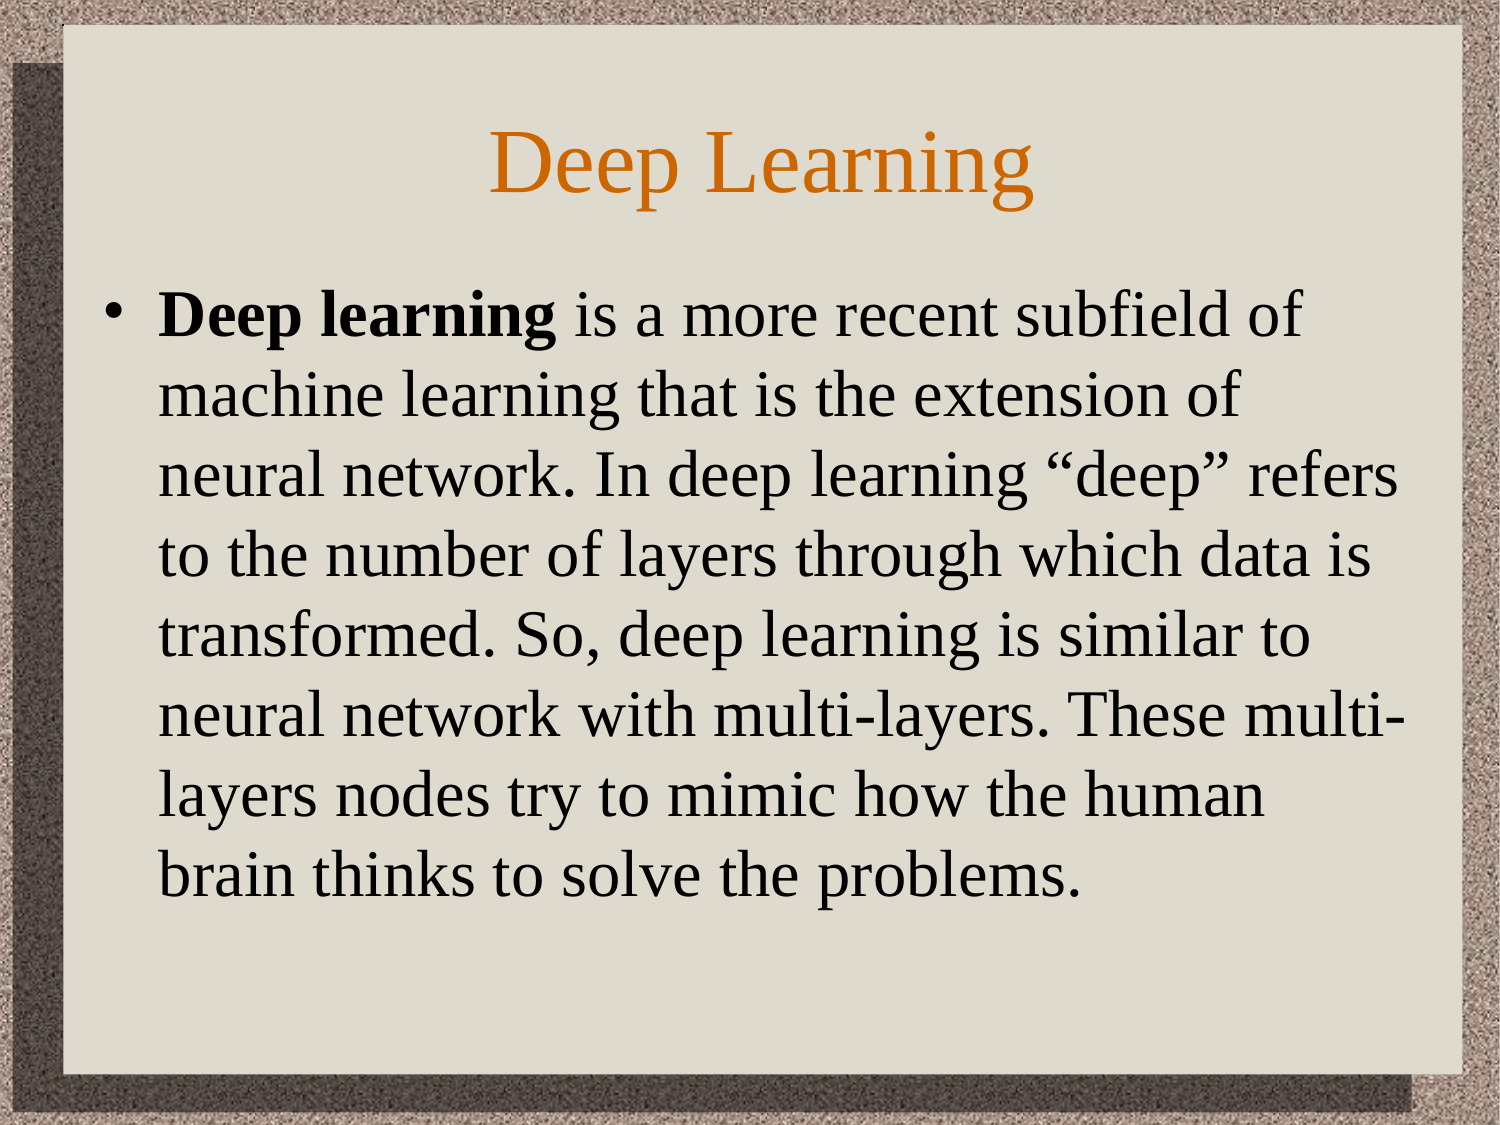

# Deep Learning
Deep learning is a more recent subfield of machine learning that is the extension of neural network. In deep learning “deep” refers to the number of layers through which data is transformed. So, deep learning is similar to neural network with multi-layers. These multi-layers nodes try to mimic how the human brain thinks to solve the problems.